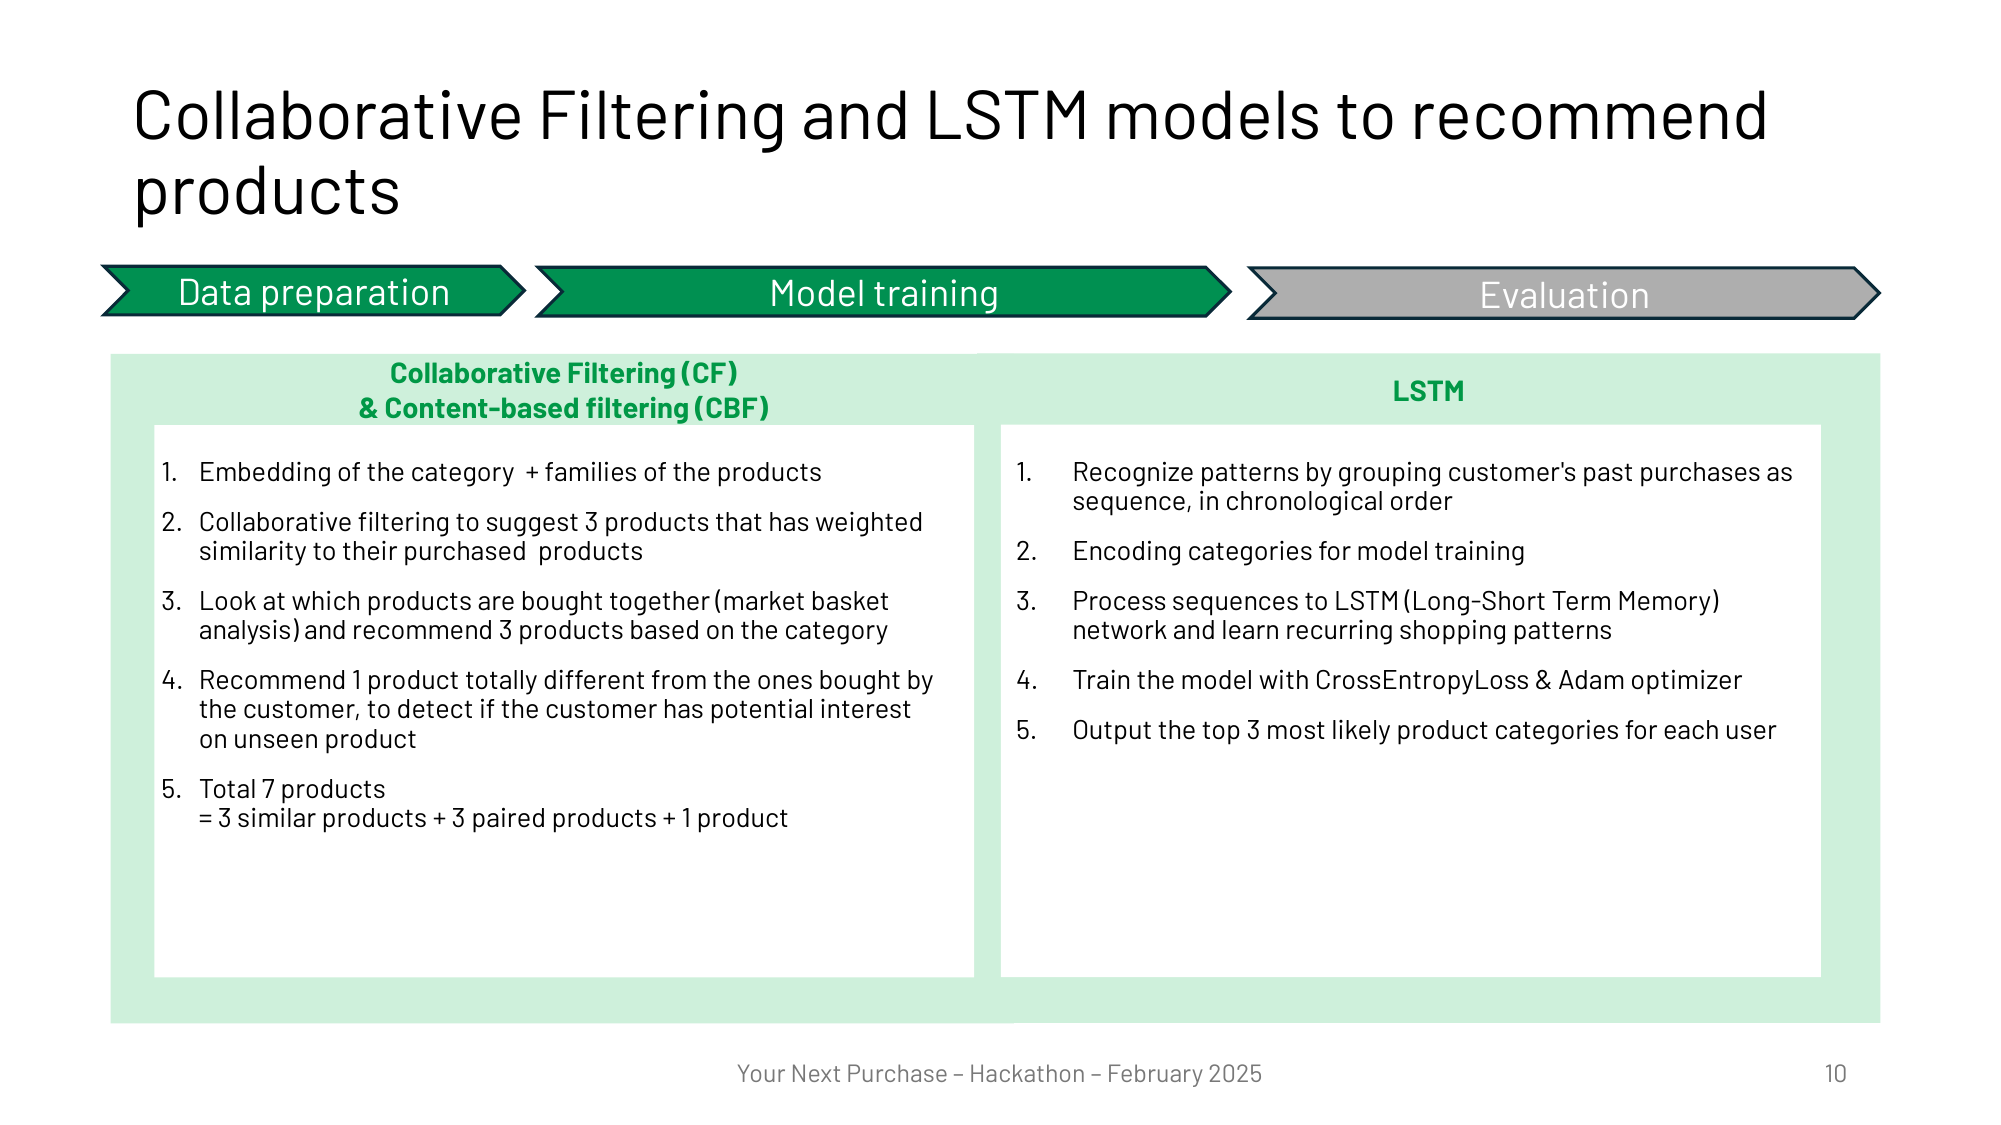

Collaborative Filtering and LSTM models to recommend products
Data preparation
Model training
Evaluation
Collaborative Filtering (CF)
& Content-based filtering (CBF)

LSTM

Embedding of the category  + families of the products
Collaborative filtering to suggest 3 products that has weighted similarity to their purchased  products
Look at which products are bought together (market basket analysis) and recommend 3 products based on the category
Recommend 1 product totally different from the ones bought by the customer, to detect if the customer has potential interest on unseen product
Total 7 products
= 3 similar products + 3 paired products + 1 product
Recognize patterns by grouping customer's past purchases as sequence, in chronological order
Encoding categories for model training
Process sequences to LSTM (Long-Short Term Memory) network and learn recurring shopping patterns
Train the model with CrossEntropyLoss & Adam optimizer
Output the top 3 most likely product categories for each user

Your Next Purchase – Hackathon – February 2025
10